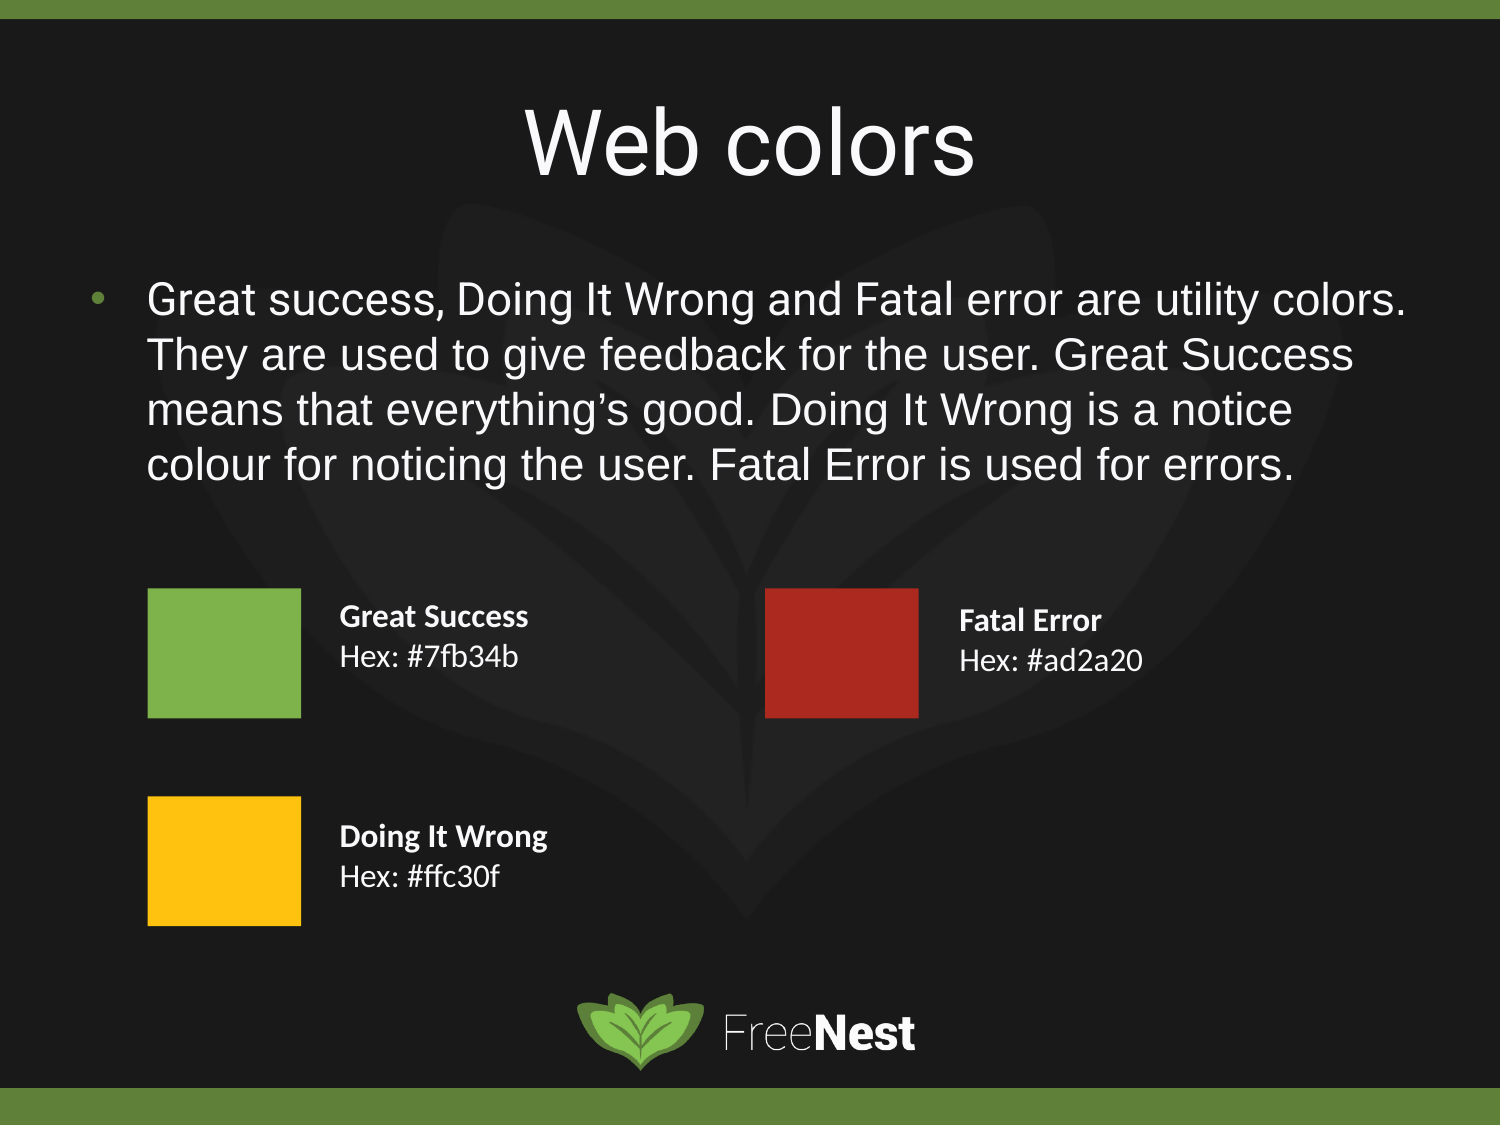

# Web colors
Great success, Doing It Wrong and Fatal error are utility colors. They are used to give feedback for the user. Great Success means that everything’s good. Doing It Wrong is a notice colour for noticing the user. Fatal Error is used for errors.
Great Success
Hex: #7fb34b

Fatal Error
Hex: #ad2a20

Doing It Wrong
Hex: #ffc30f